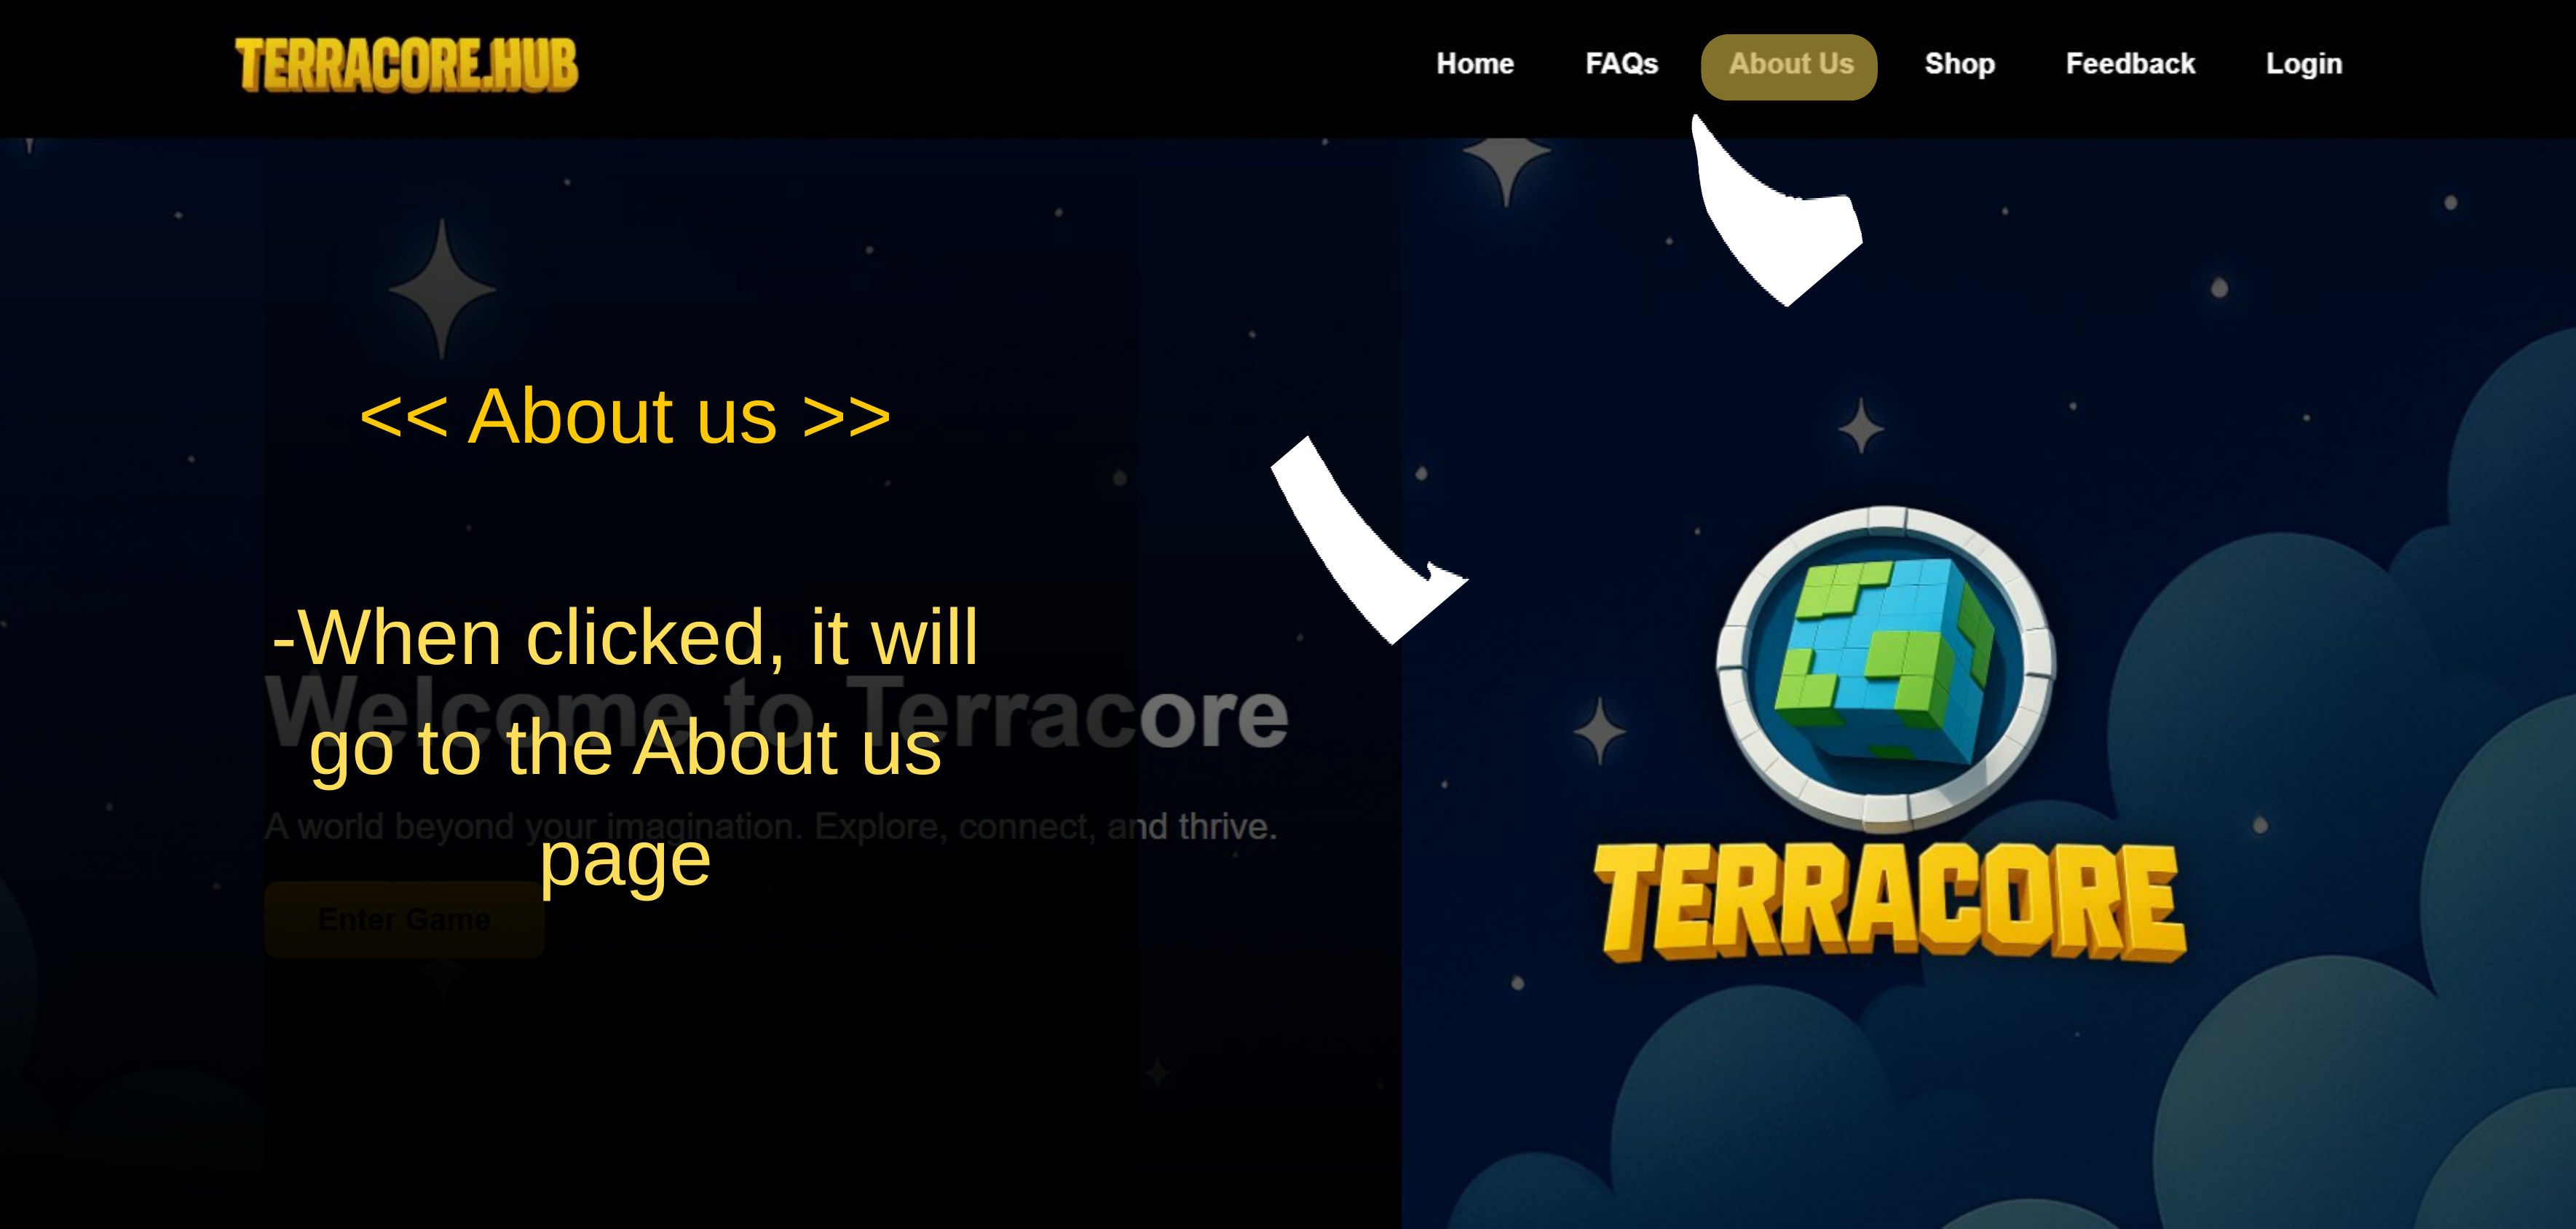

<< About us >>

-When clicked, it will go to the About us page